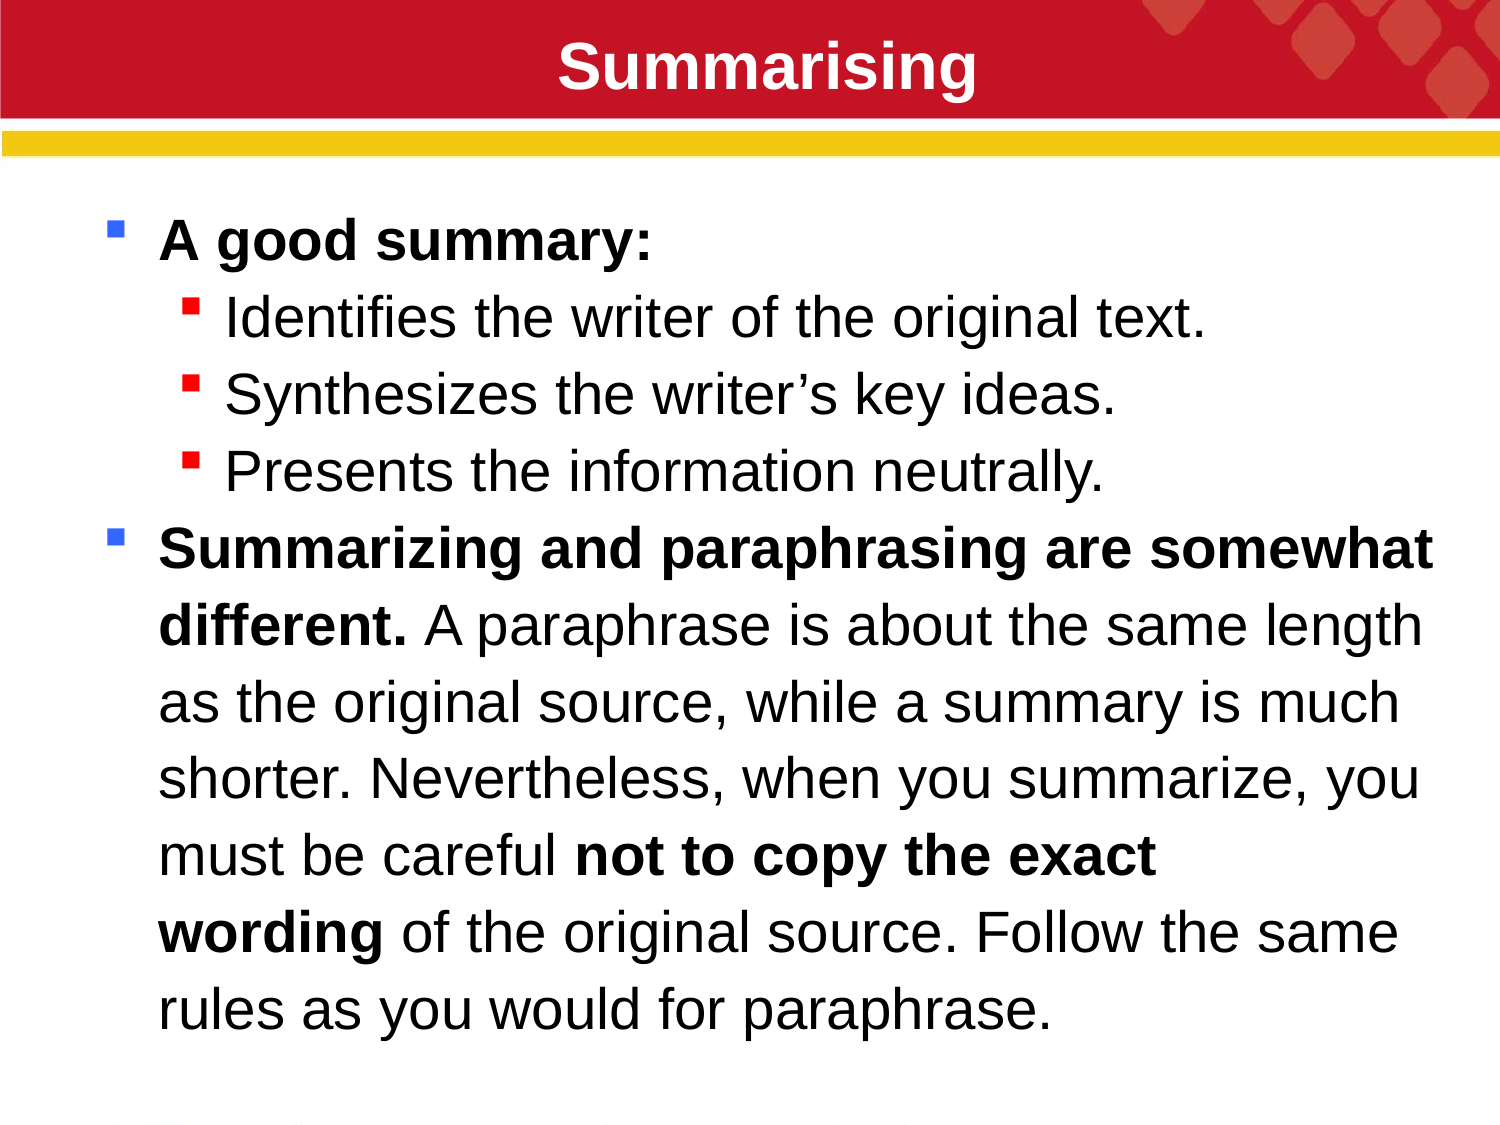

# Summarising
A good summary:
Identifies the writer of the original text.
Synthesizes the writer’s key ideas.
Presents the information neutrally.
Summarizing and paraphrasing are somewhat different. A paraphrase is about the same length as the original source, while a summary is much shorter. Nevertheless, when you summarize, you must be careful not to copy the exact wording of the original source. Follow the same rules as you would for paraphrase.
https://integrity.mit.edu/handbook/academic-writing/incorporating-words-and-ideas-others
29